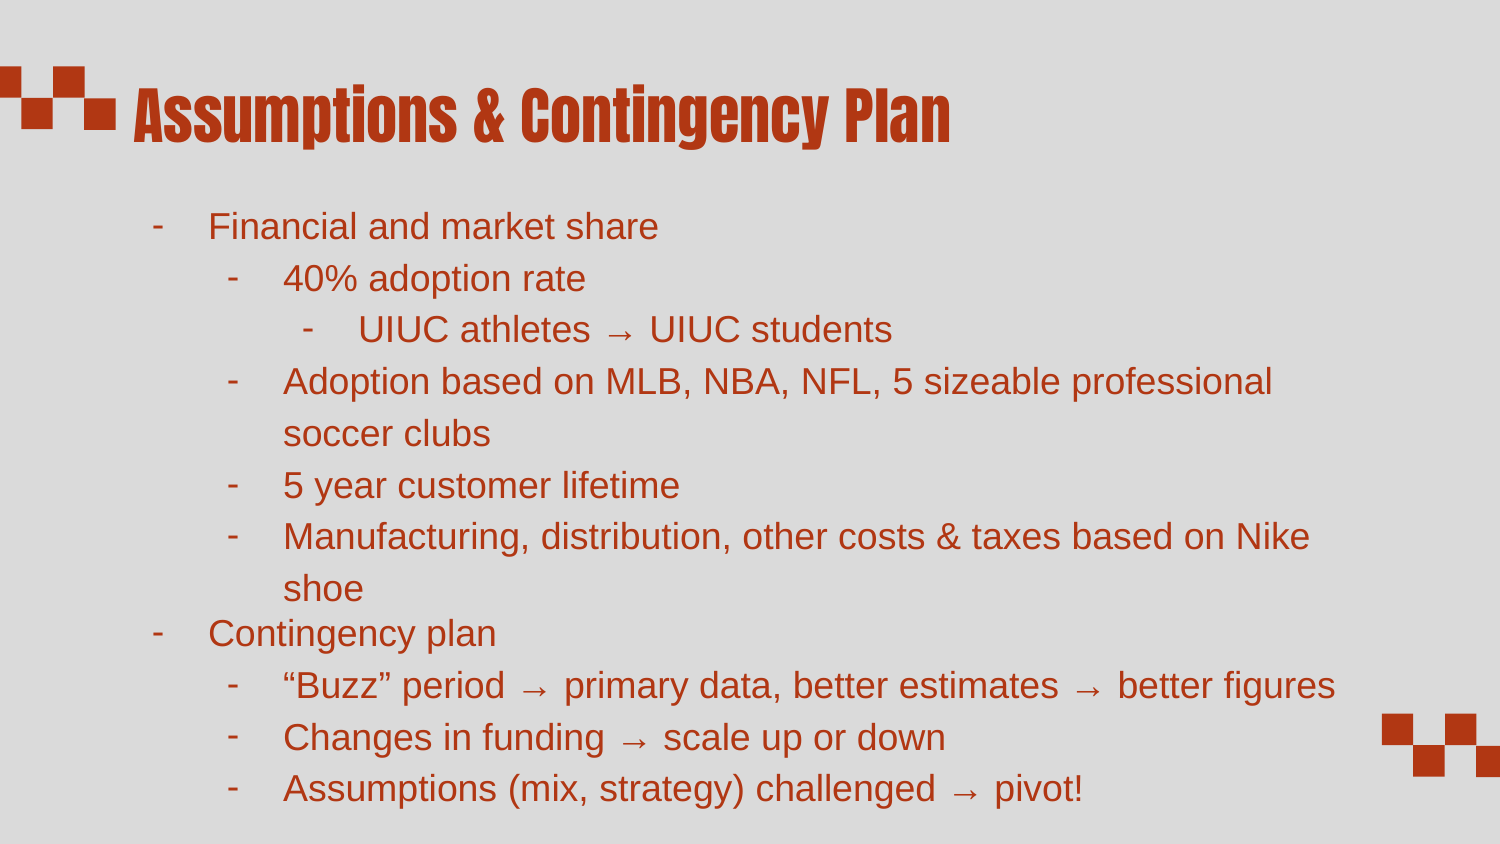

# Assumptions & Contingency Plan
Financial and market share
40% adoption rate
UIUC athletes → UIUC students
Adoption based on MLB, NBA, NFL, 5 sizeable professional soccer clubs
5 year customer lifetime
Manufacturing, distribution, other costs & taxes based on Nike shoe
Contingency plan
“Buzz” period → primary data, better estimates → better figures
Changes in funding → scale up or down
Assumptions (mix, strategy) challenged → pivot!